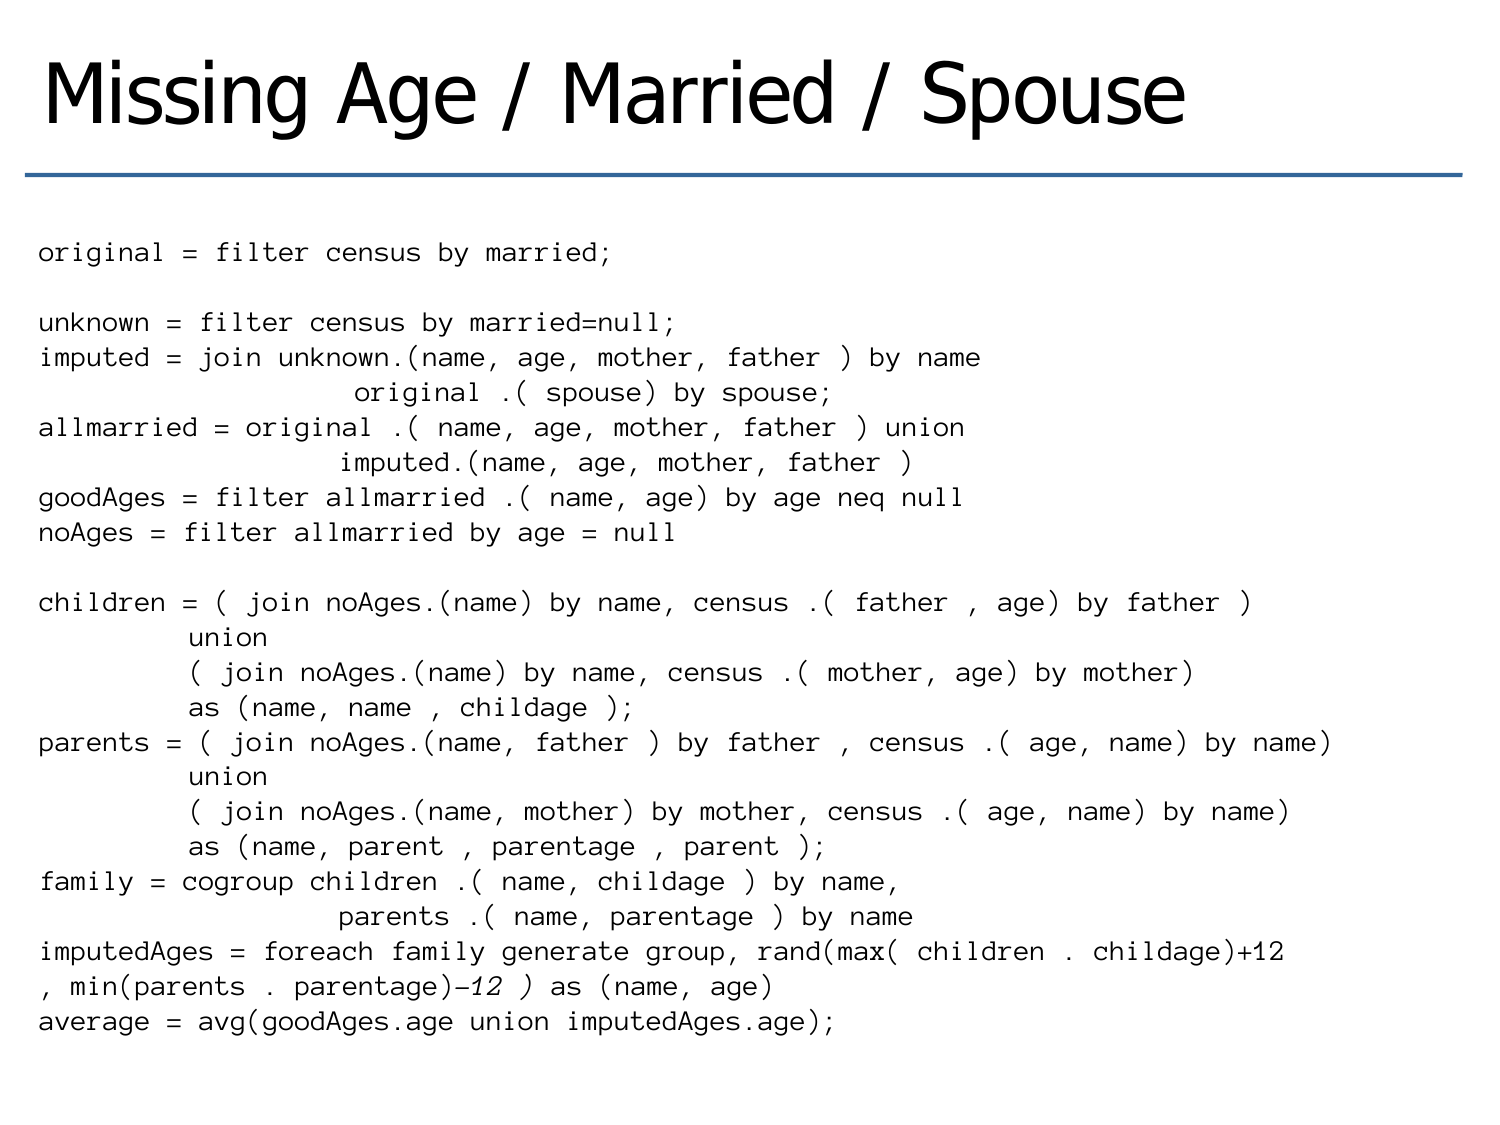

# Missing Age / Married / Spouse
original = filter census by married;

unknown = filter census by married=null;
imputed = join unknown.(name, age, mother, father ) by name
		 original .( spouse) by spouse;
allmarried = original .( name, age, mother, father ) union
		imputed.(name, age, mother, father )
goodAges = filter allmarried .( name, age) by age neq null
noAges = filter allmarried by age = null

children = ( join noAges.(name) by name, census .( father , age) by father )
	union
	( join noAges.(name) by name, census .( mother, age) by mother)
	as (name, name , childage );
parents = ( join noAges.(name, father ) by father , census .( age, name) by name)
	union
	( join noAges.(name, mother) by mother, census .( age, name) by name)
	as (name, parent , parentage , parent );
family = cogroup children .( name, childage ) by name,
		parents .( name, parentage ) by name
imputedAges = foreach family generate group, rand(max( children . childage)+12
, min(parents . parentage)-12 ) as (name, age)
average = avg(goodAges.age union imputedAges.age);